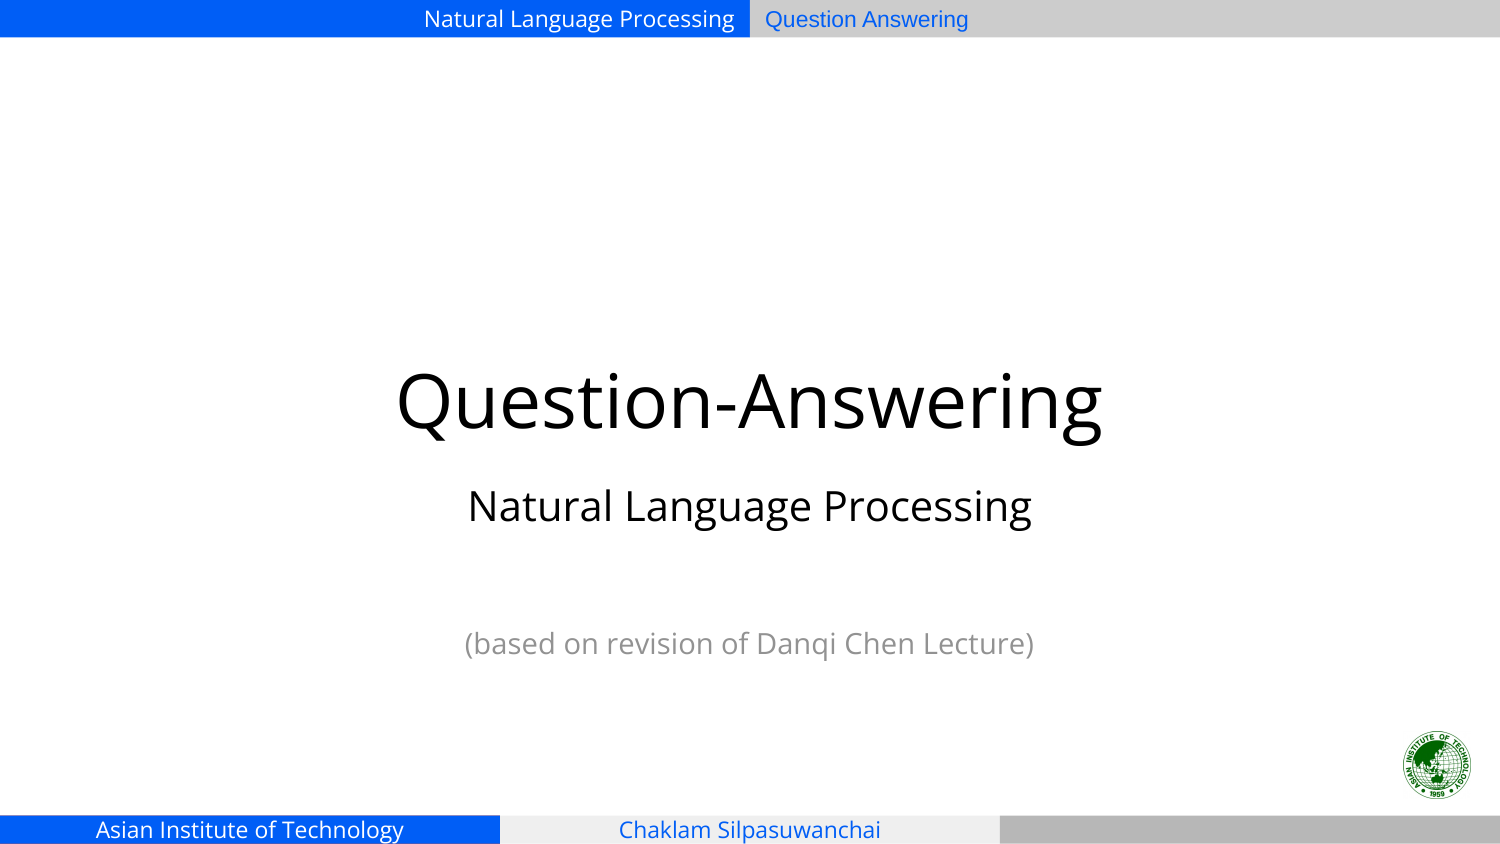

# Question-Answering
Natural Language Processing

(based on revision of Danqi Chen Lecture)